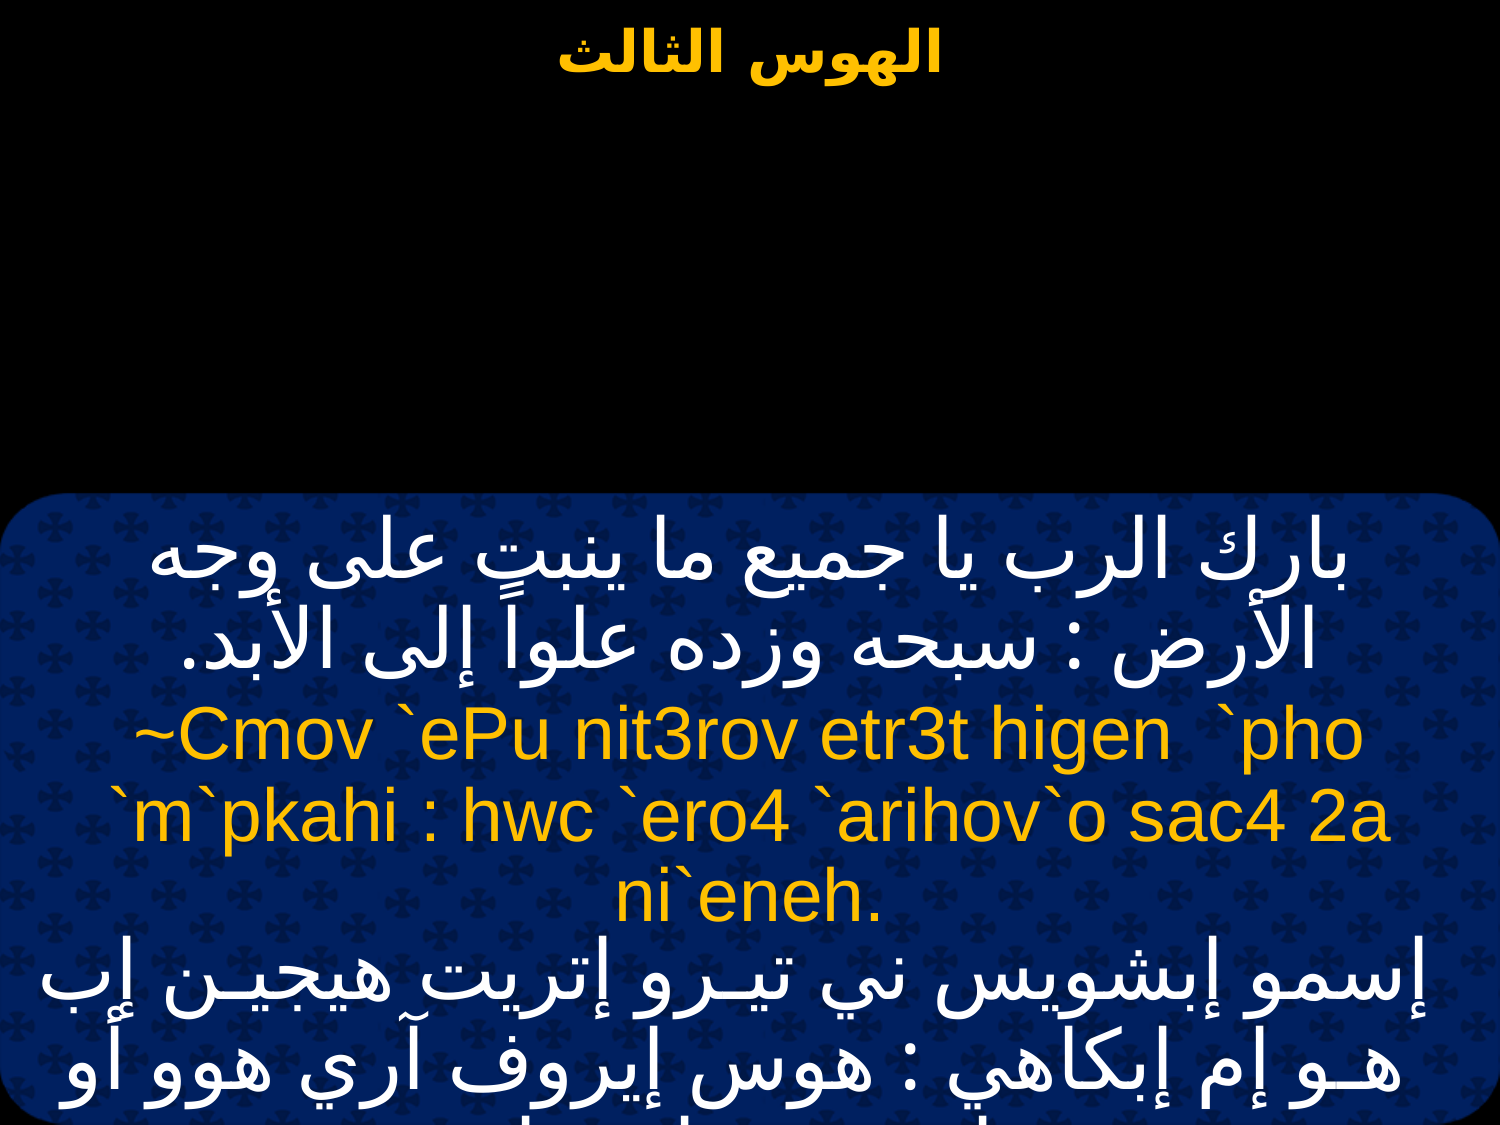

بارك الرب يا جميع ما ينبت على وجه الأرض : سبحه وزده علواً إلى الأبد.
~Cmov `ePu nit3rov etr3t higen  `pho `m`pkahi : hwc `ero4 `arihov`o sac4 2a ni`eneh.
إسمو إبشويس ني تيـرو إتريت هيجيـن إب هـو إم إبكاهي : هوس إيروف آري هوو أو تشاسف شـا ني إينيه.